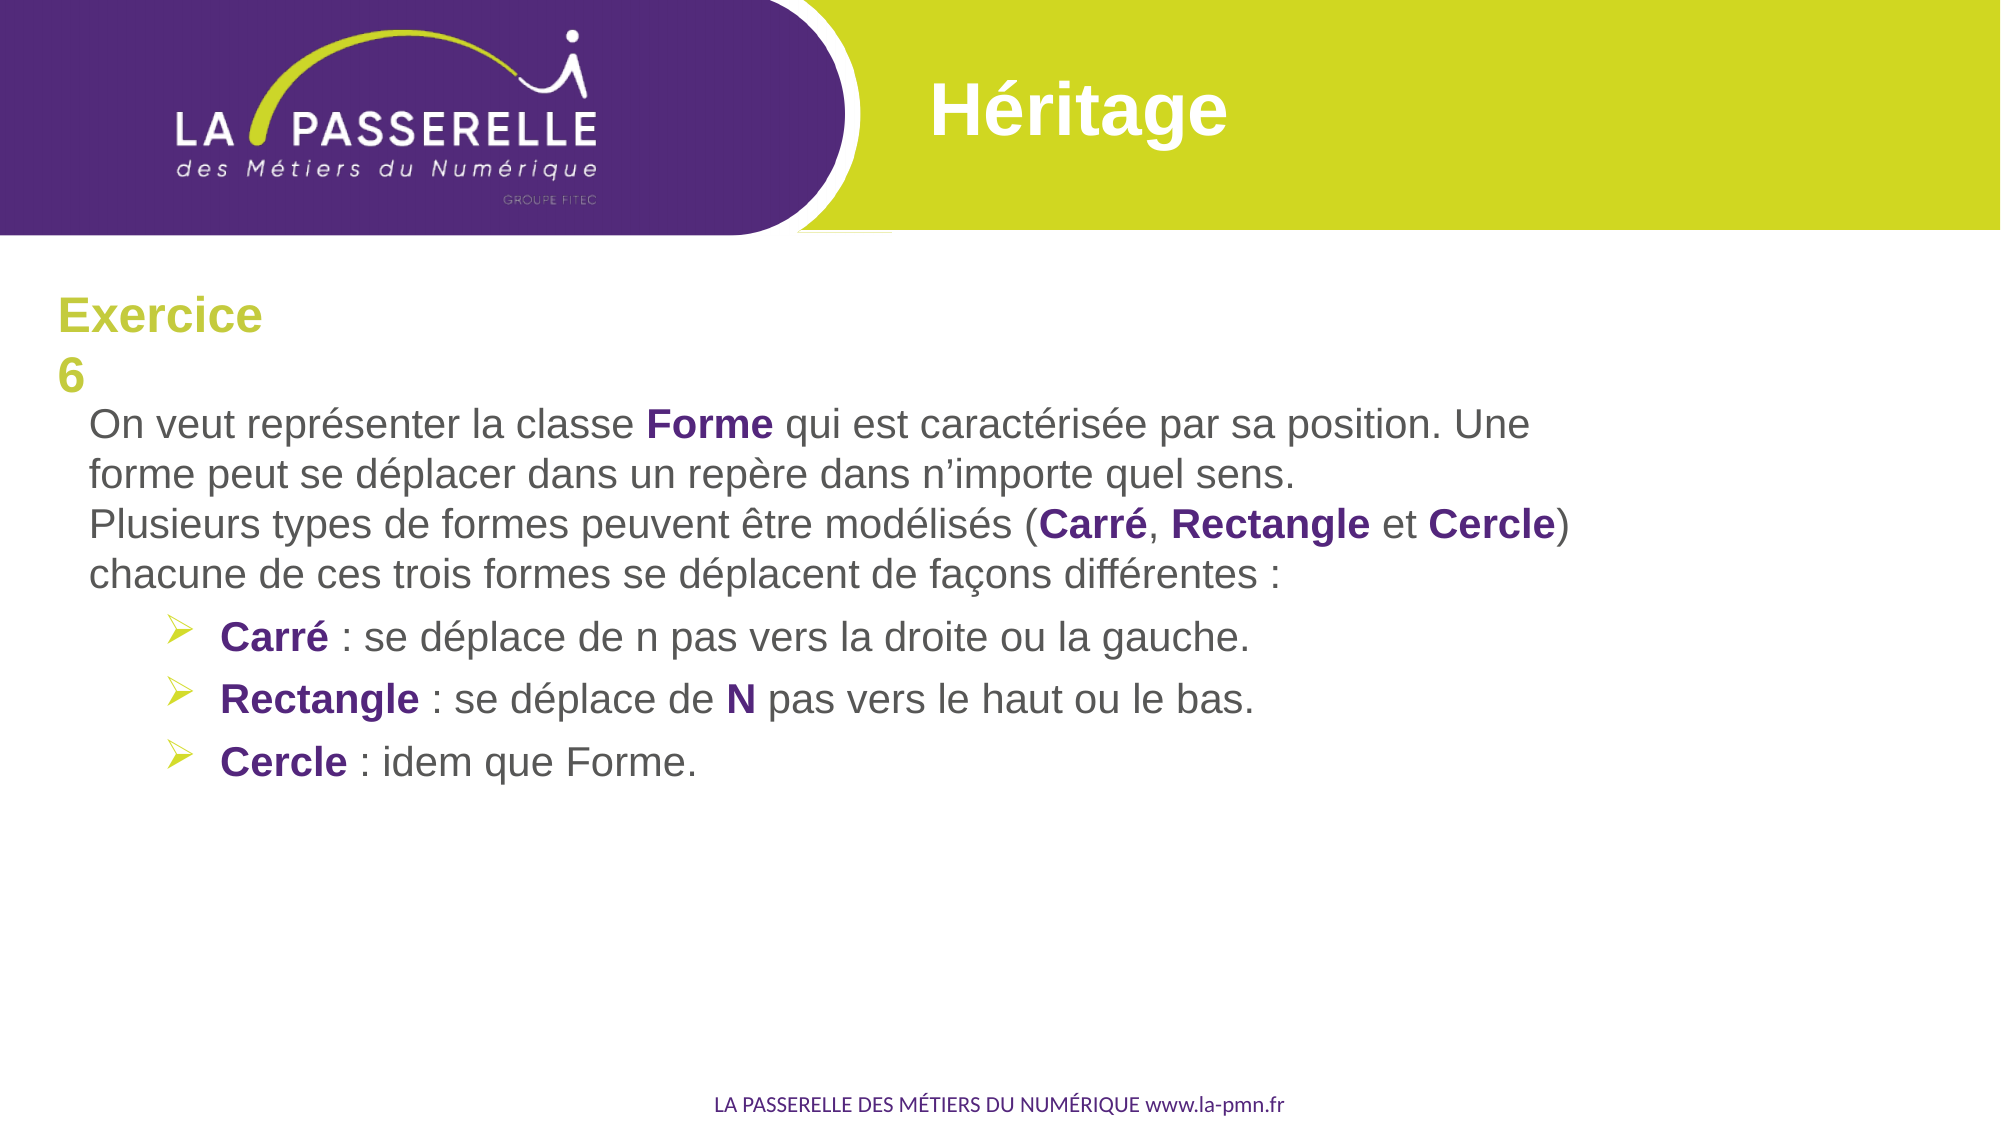

Héritage
Exercice 6
On veut représenter la classe Forme qui est caractérisée par sa position. Une forme peut se déplacer dans un repère dans n’importe quel sens.
Plusieurs types de formes peuvent être modélisés (Carré, Rectangle et Cercle) chacune de ces trois formes se déplacent de façons différentes :
Carré : se déplace de n pas vers la droite ou la gauche.
Rectangle : se déplace de N pas vers le haut ou le bas.
Cercle : idem que Forme.
LA PASSERELLE DES MÉTIERS DU NUMÉRIQUE www.la-pmn.fr